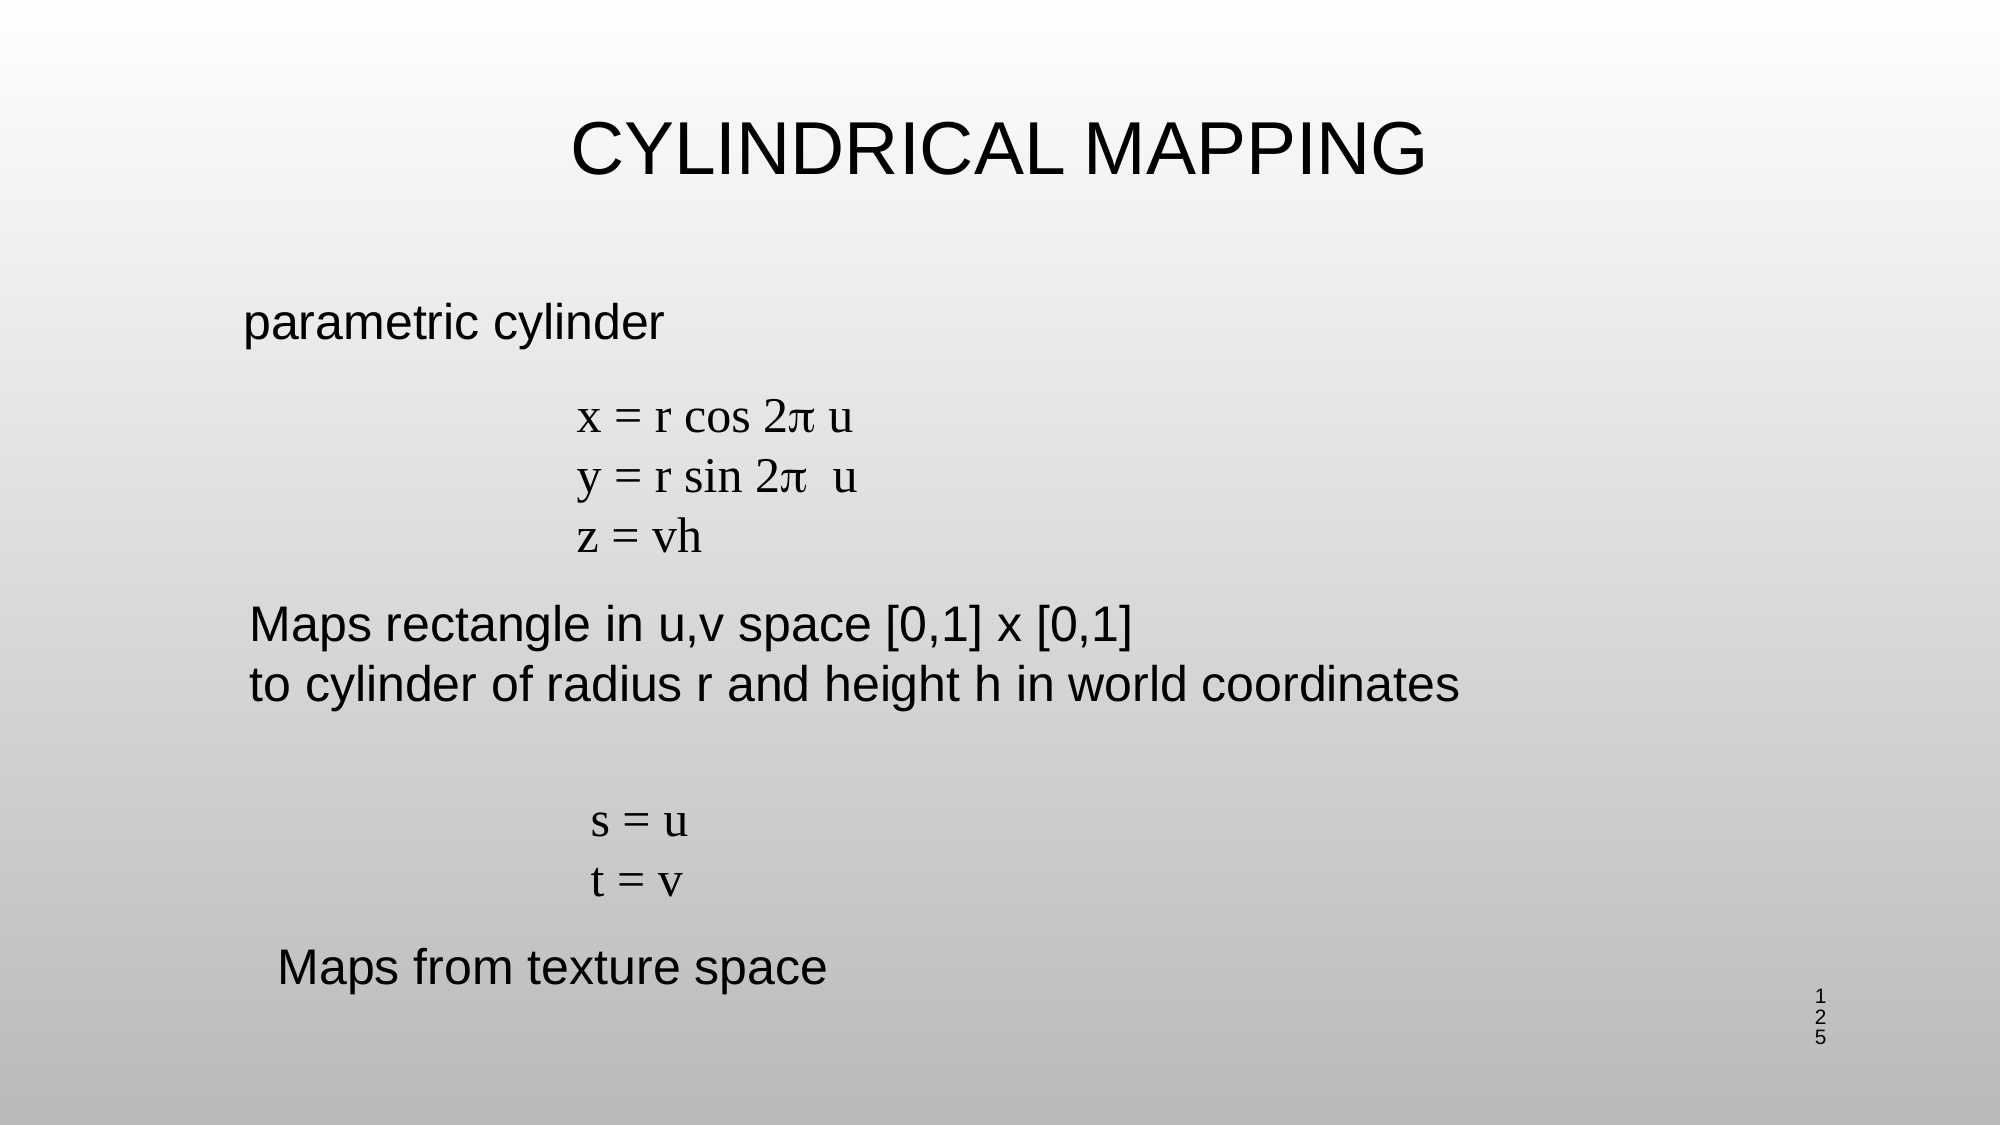

# Cylindrical Mapping
parametric cylinder
x = r cos 2π u
y = r sin 2π u
z = vh
Maps rectangle in u,v space [0,1] x [0,1]
to cylinder of radius r and height h in world coordinates
s = u
t = v
Maps from texture space
125